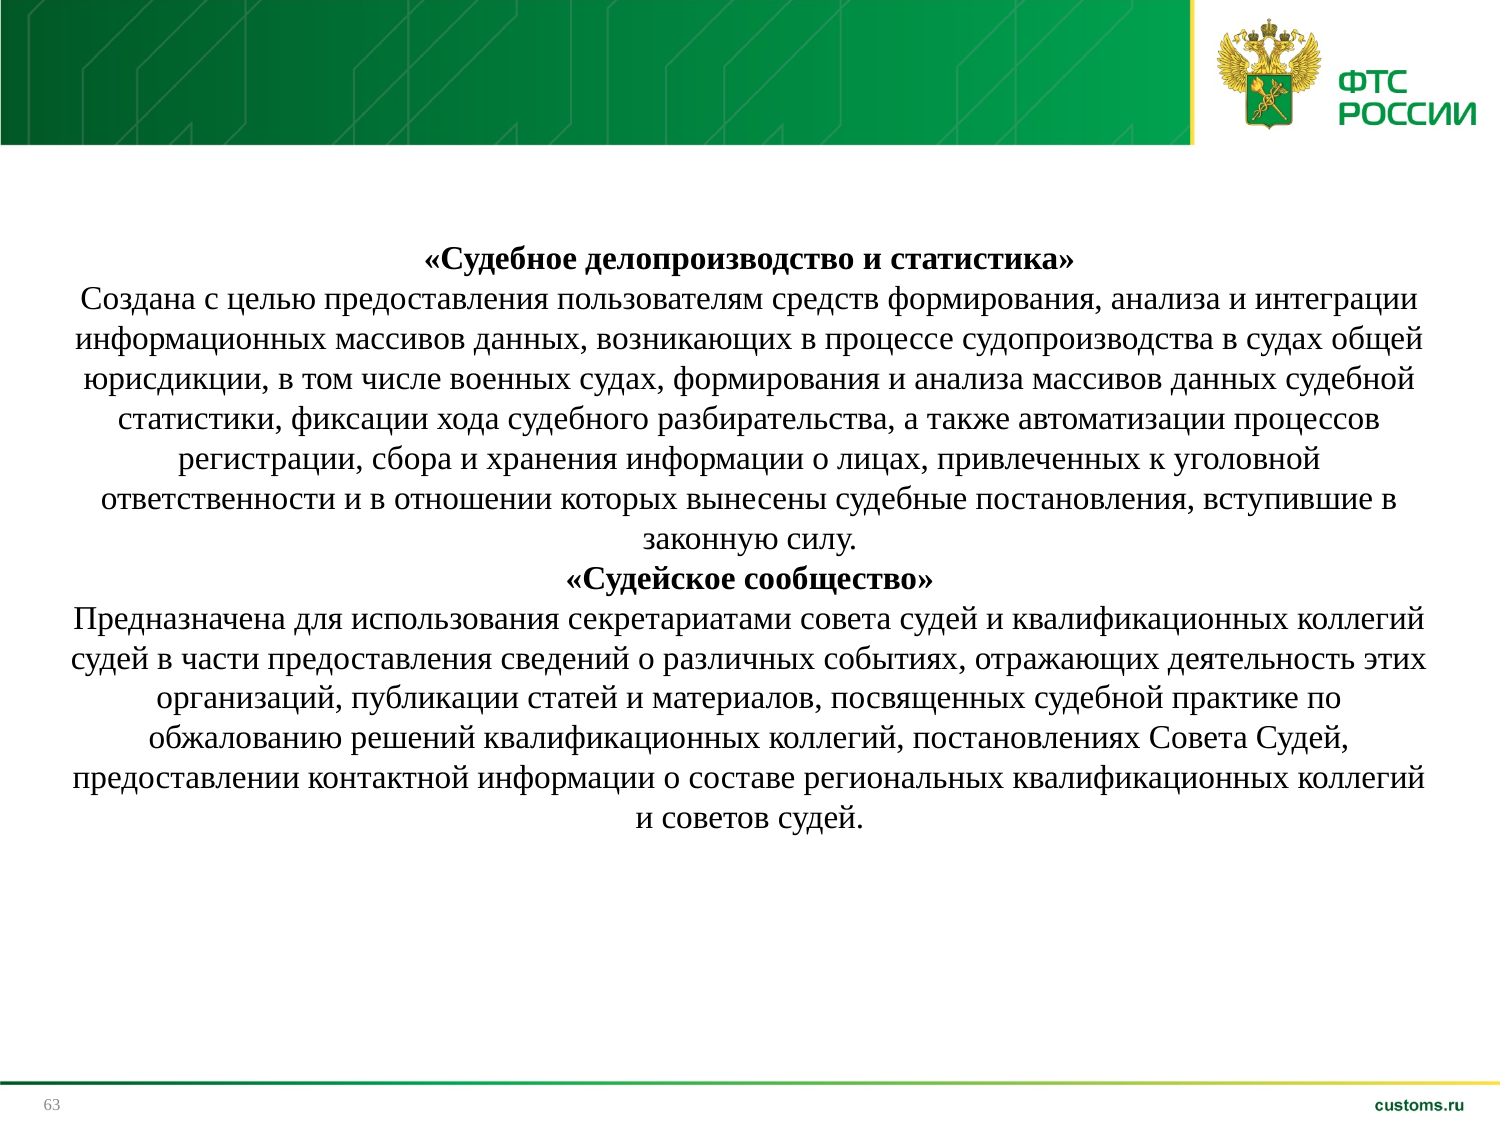

«Судебное делопроизводство и статистика»
Создана с целью предоставления пользователям средств формирования, анализа и интеграции информационных массивов данных, возникающих в процессе судопроизводства в судах общей юрисдикции, в том числе военных судах, формирования и анализа массивов данных судебной статистики, фиксации хода судебного разбирательства, а также автоматизации процессов регистрации, сбора и хранения информации о лицах, привлеченных к уголовной ответственности и в отношении которых вынесены судебные постановления, вступившие в законную силу.
«Судейское сообщество»
Предназначена для использования секретариатами совета судей и квалификационных коллегий судей в части предоставления сведений о различных событиях, отражающих деятельность этих организаций, публикации статей и материалов, посвященных судебной практике по обжалованию решений квалификационных коллегий, постановлениях Совета Судей, предоставлении контактной информации о составе региональных квалификационных коллегий и советов судей.

63